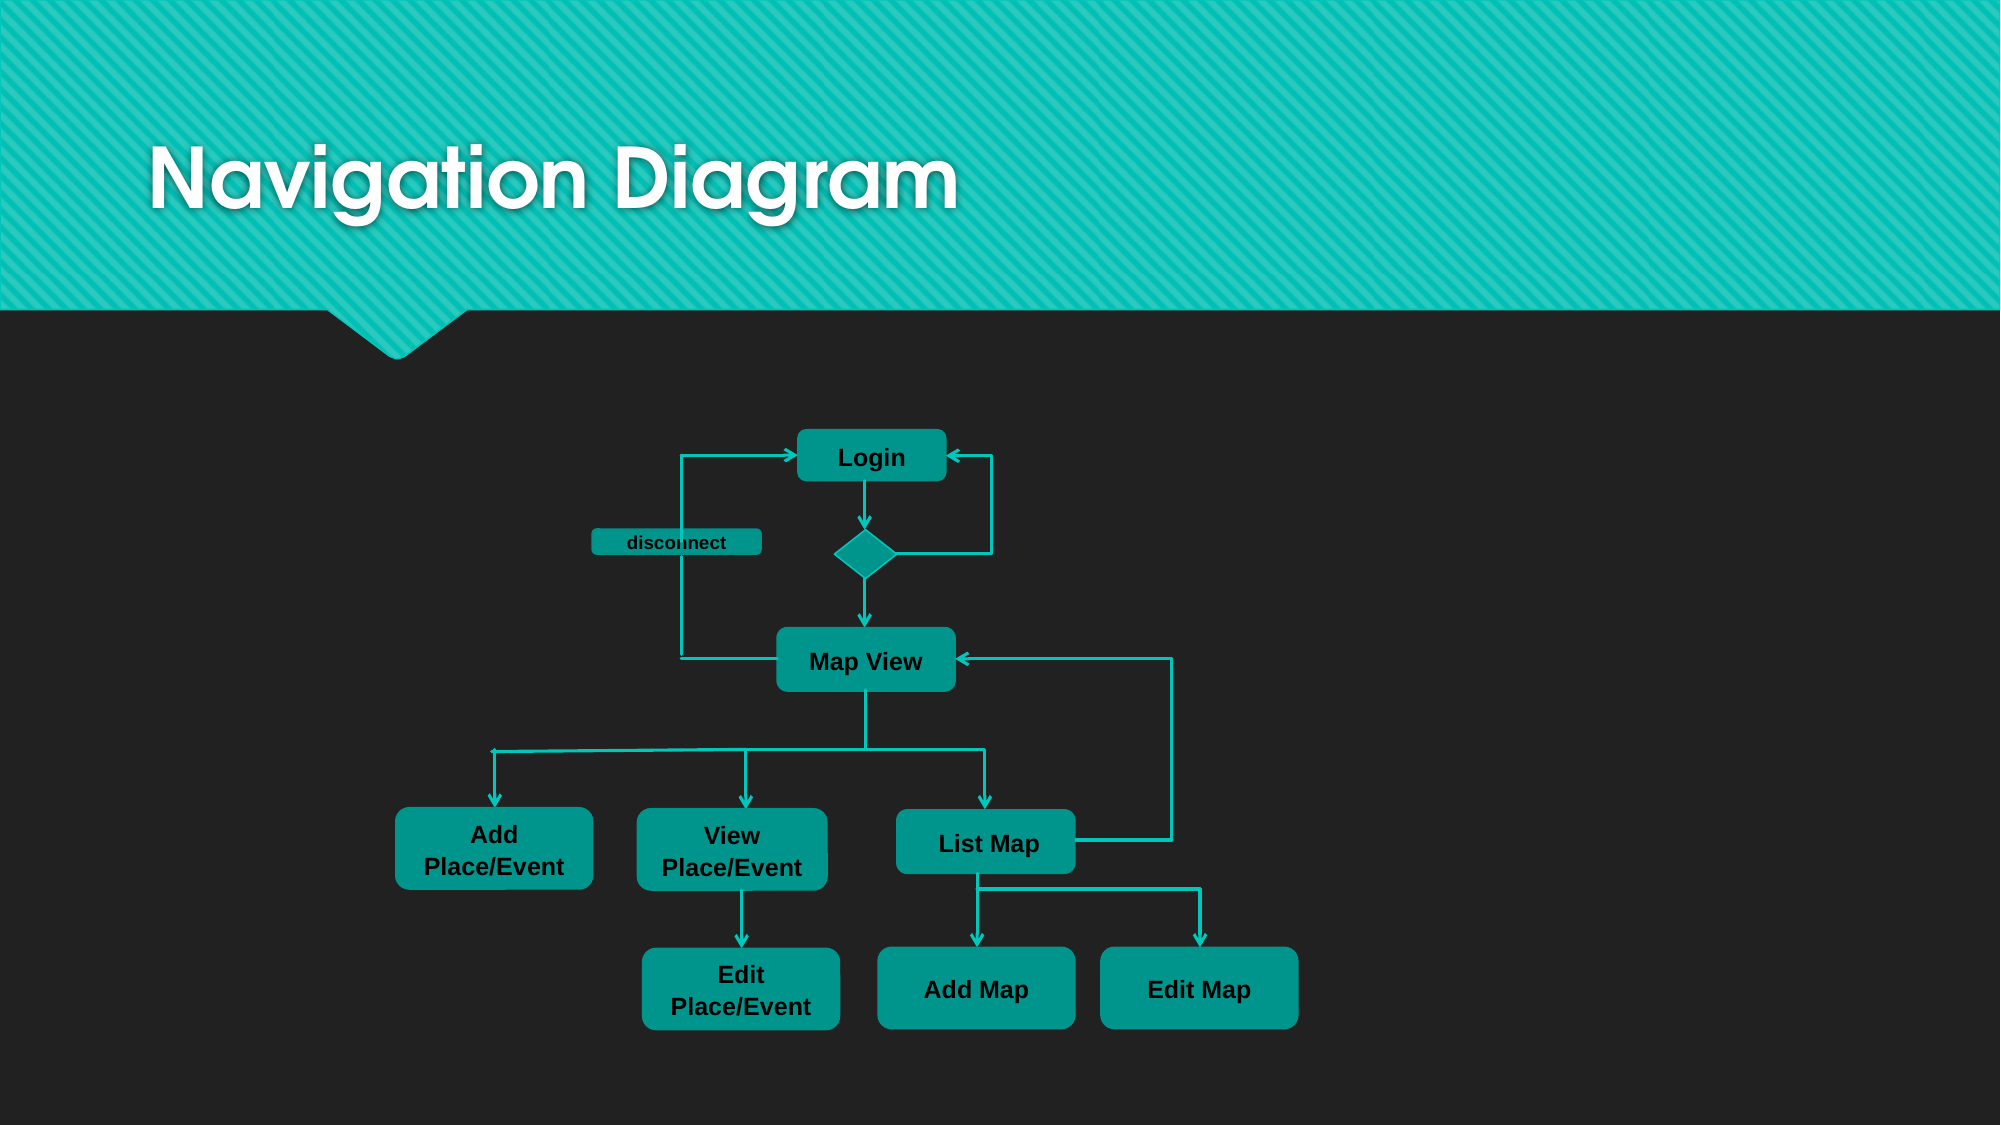

# Navigation Diagram
Login

Map View
Add Place/Event
View Place/Event
 List Map
Add Map
Edit Map
Edit Place/Event
disconnect